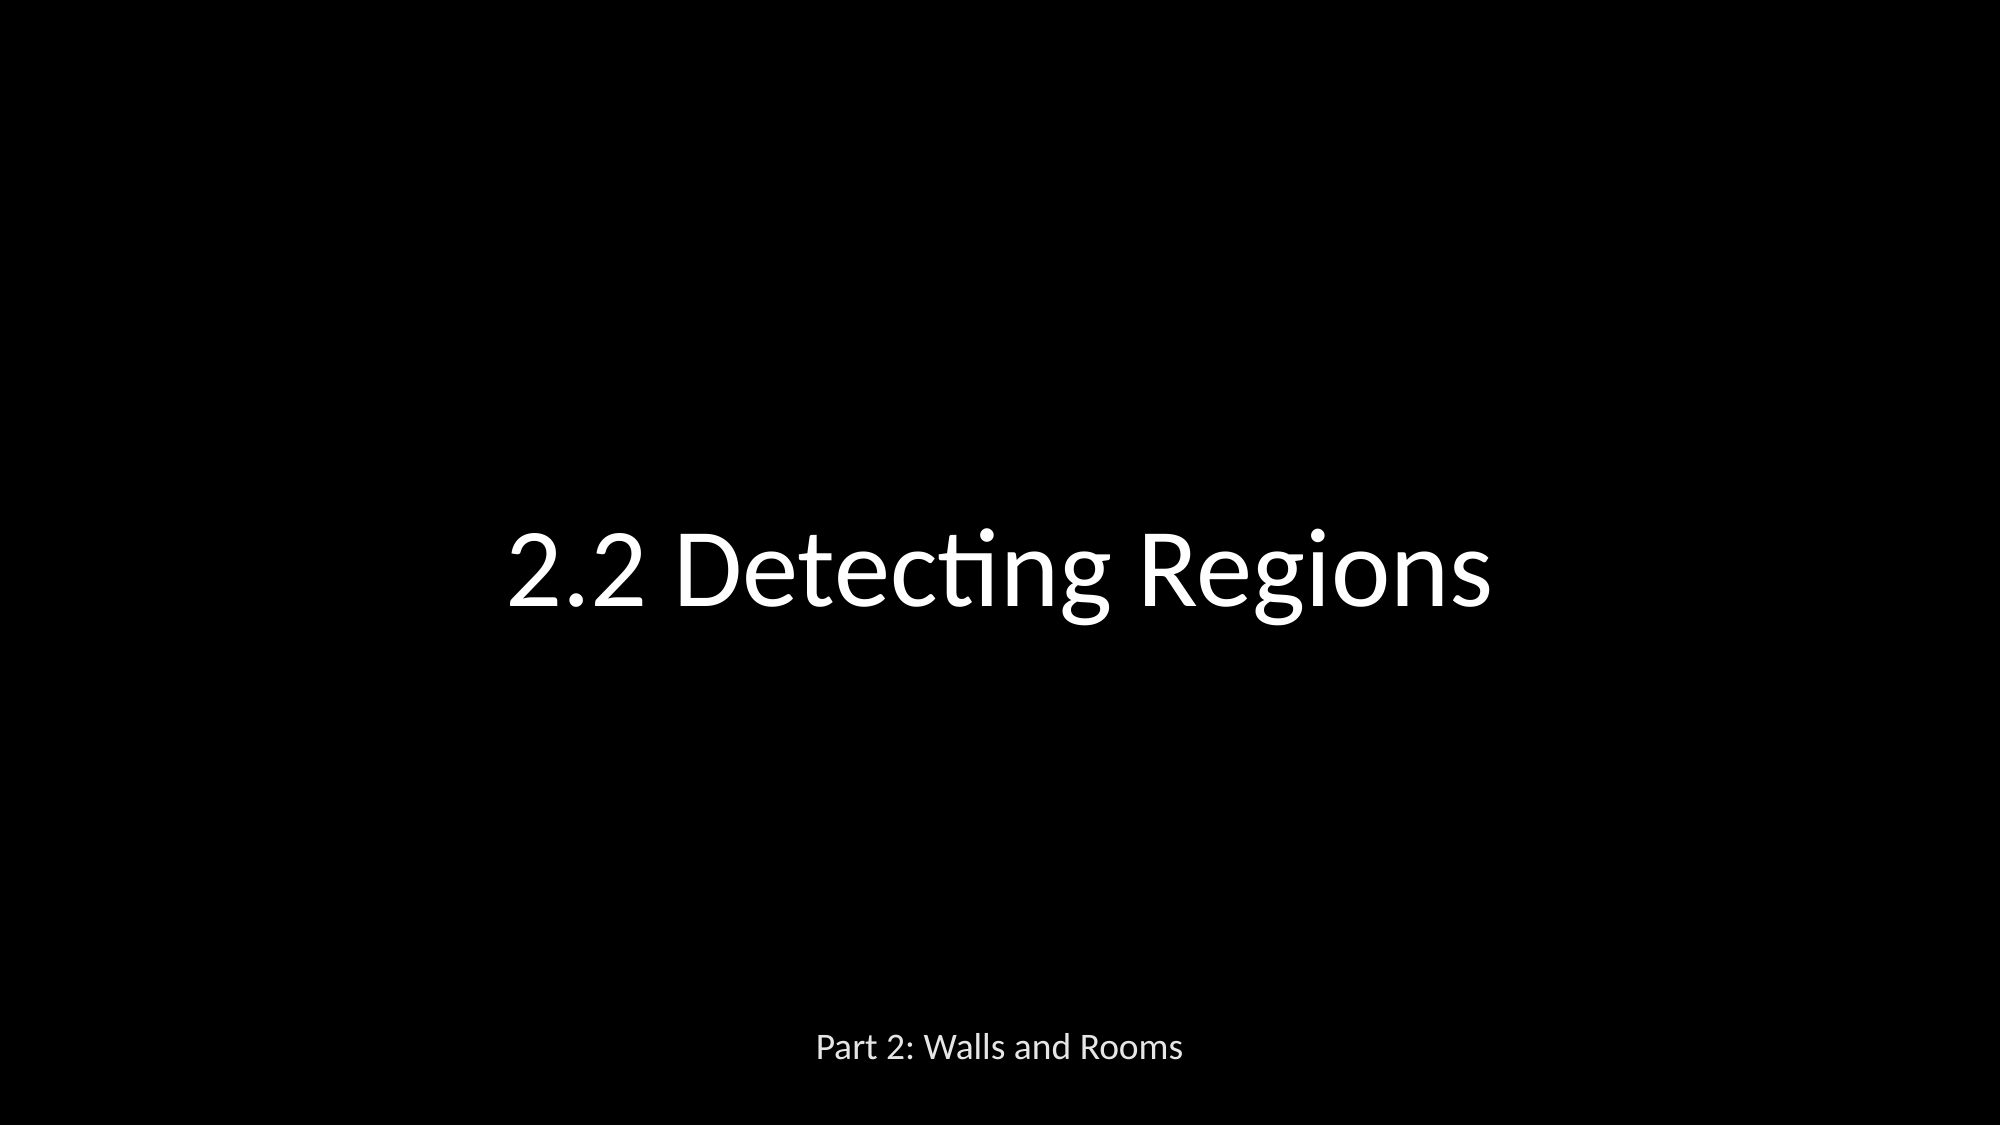

2.2 Detecting Regions
Part 2: Walls and Rooms